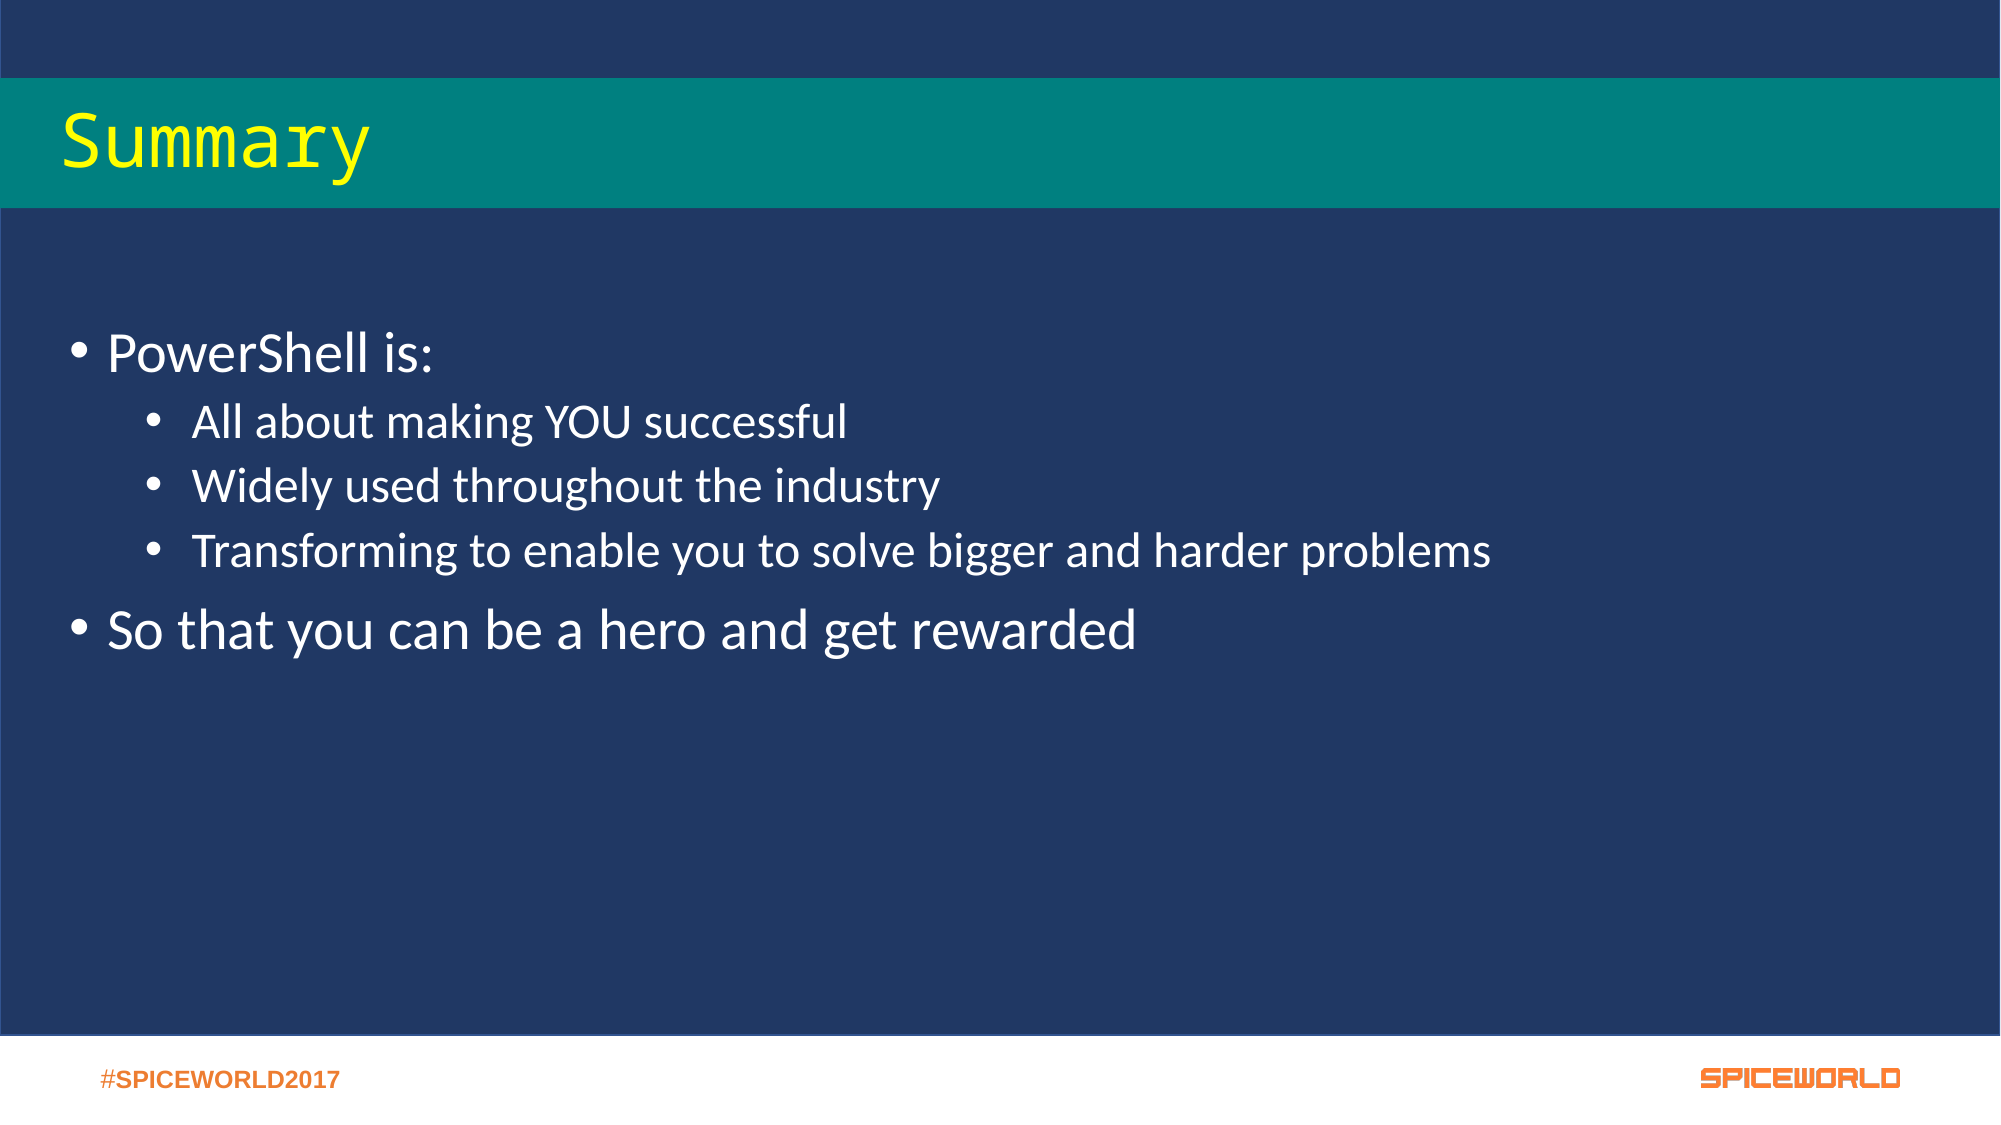

# Summary
PowerShell is:
All about making YOU successful
Widely used throughout the industry
Transforming to enable you to solve bigger and harder problems
So that you can be a hero and get rewarded